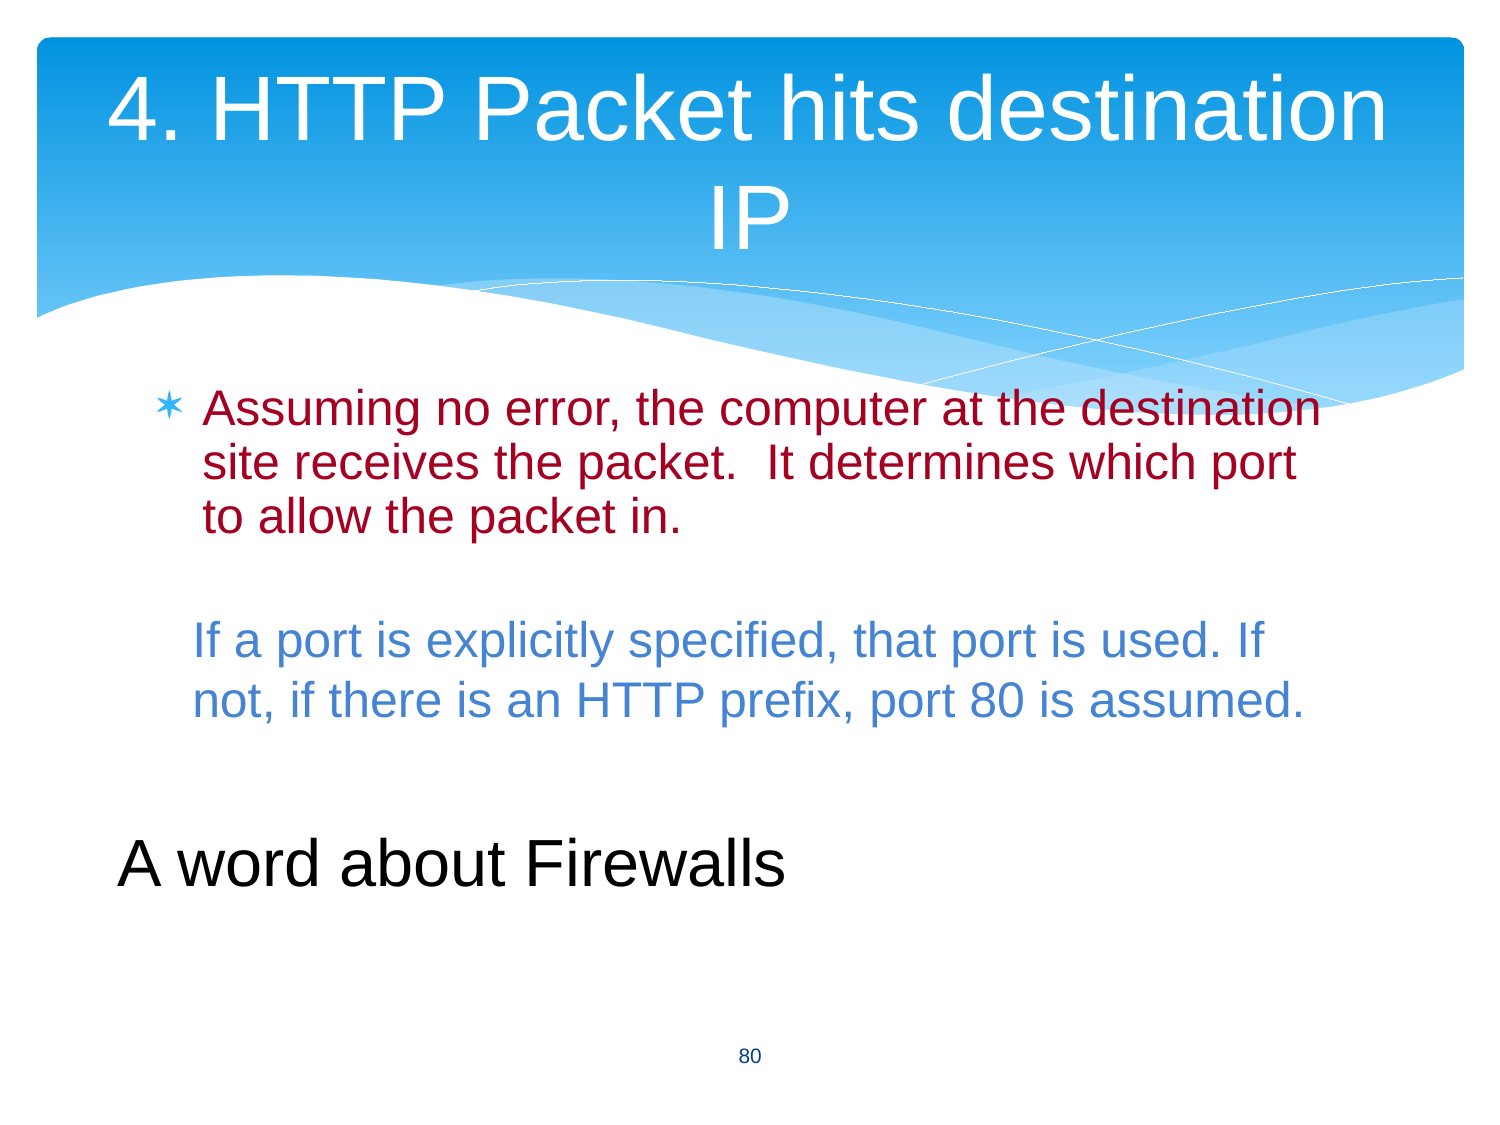

# 4. HTTP Packet hits destination IP
Assuming no error, the computer at the destination site receives the packet.  It determines which port to allow the packet in.
If a port is explicitly specified, that port is used. If not, if there is an HTTP prefix, port 80 is assumed.
A word about Firewalls
80